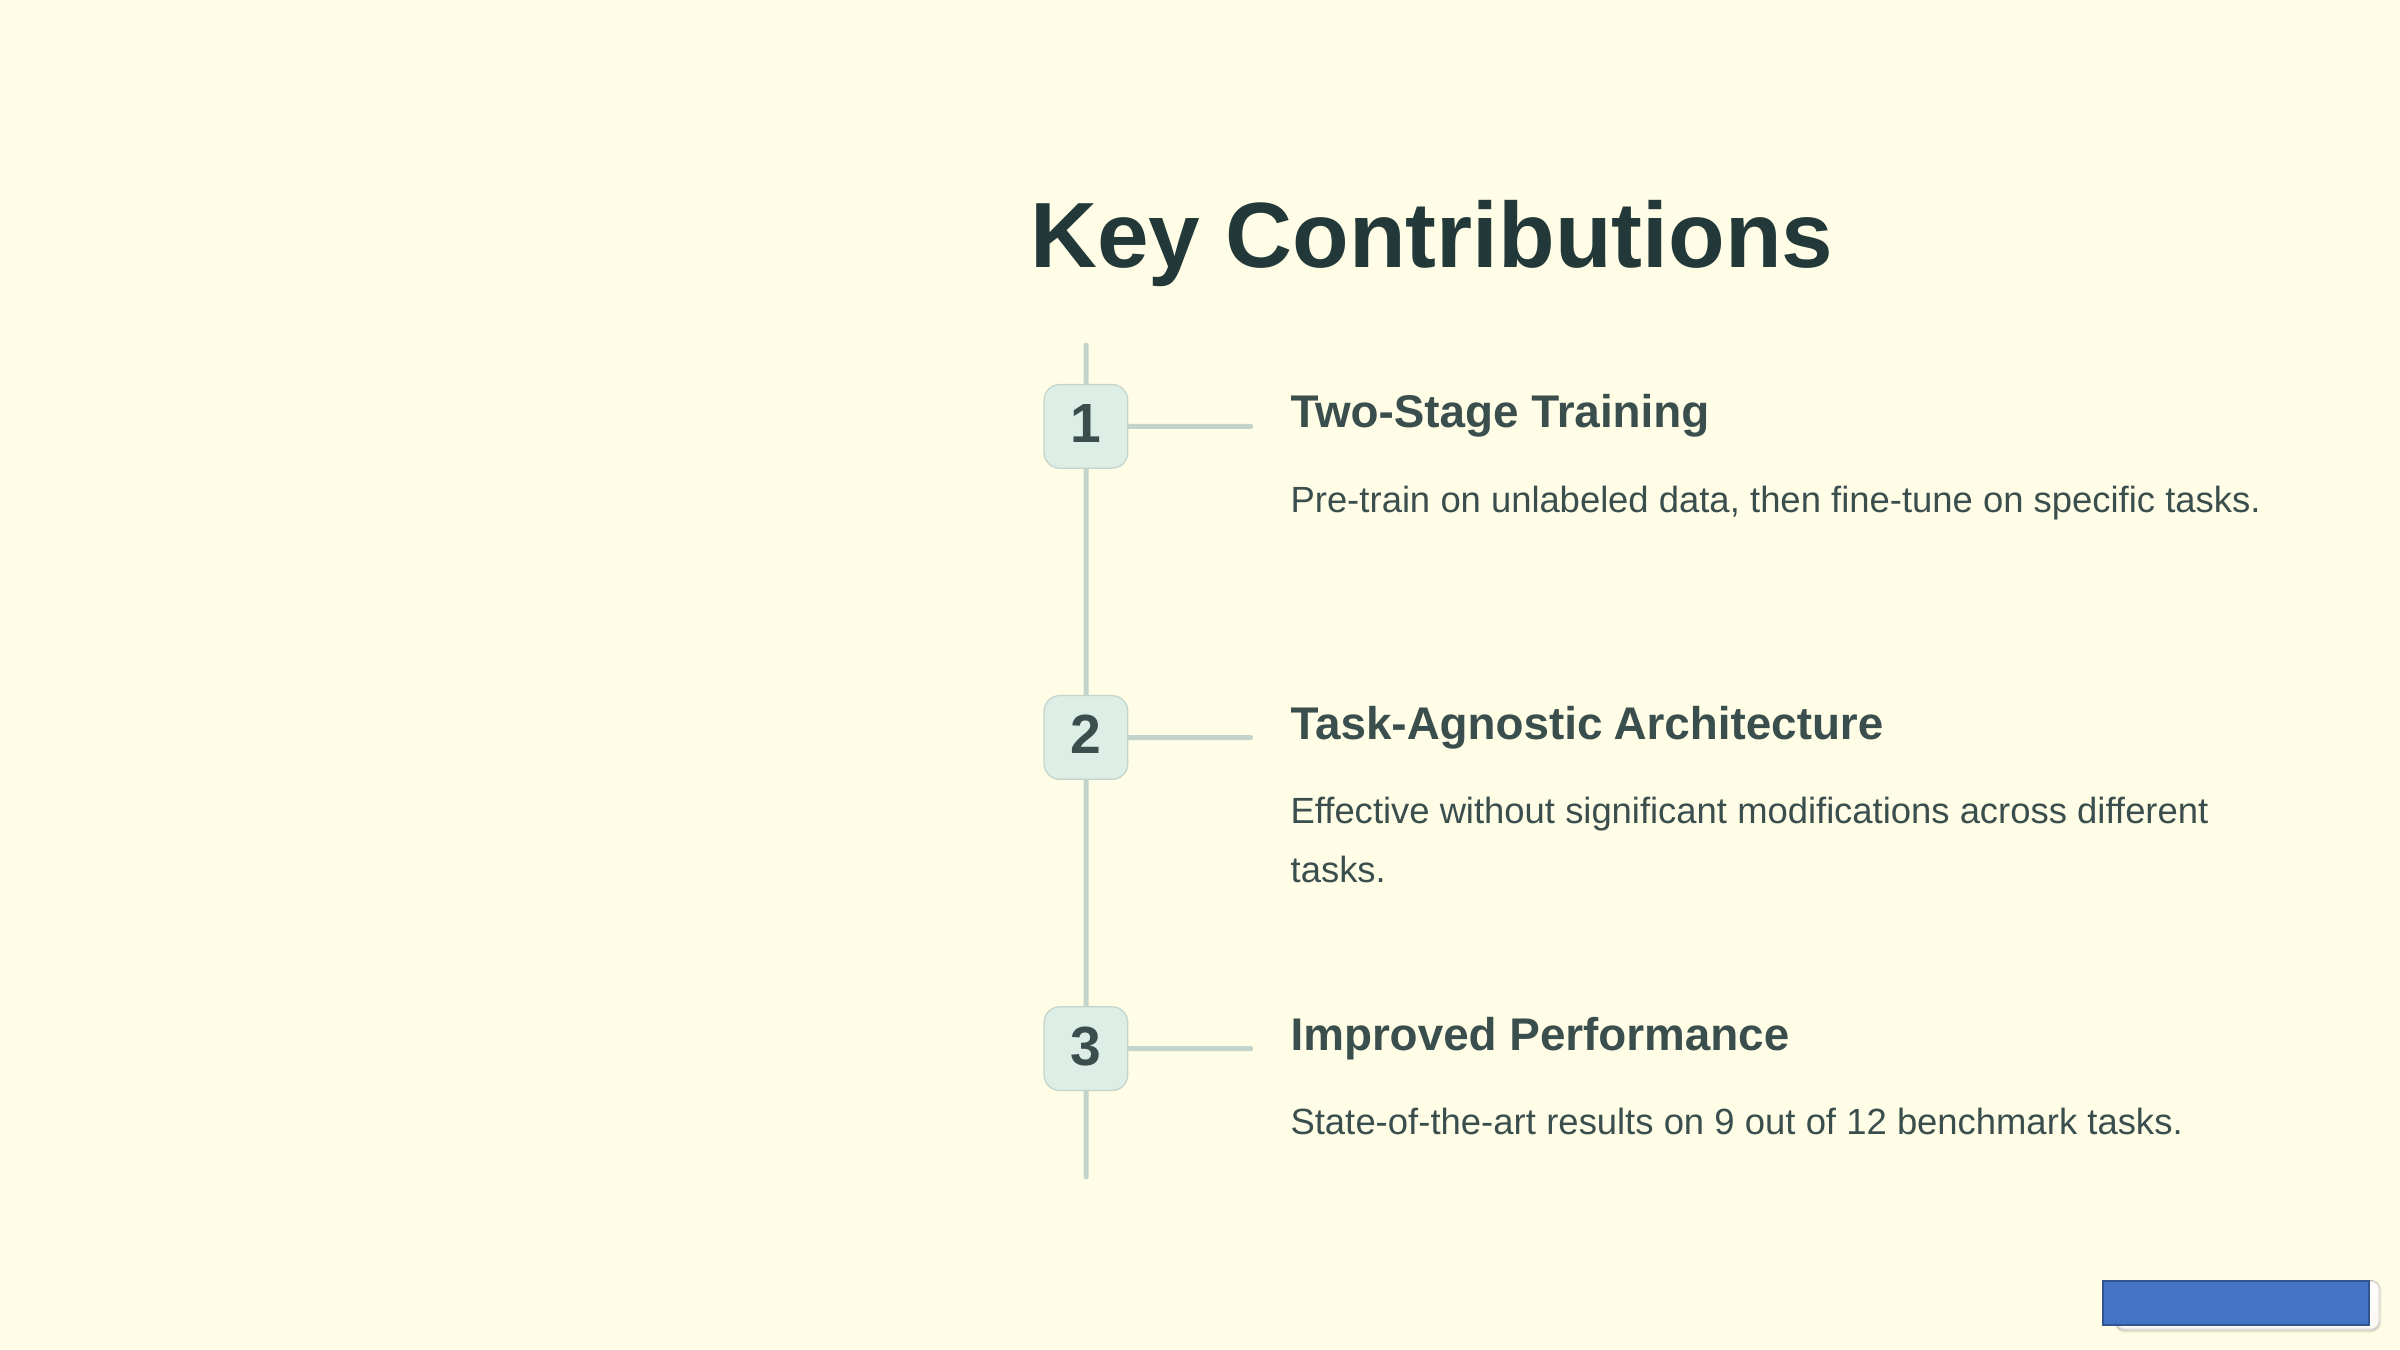

Key Contributions

Two-Stage Training

1

Pre-train on unlabeled data, then fine-tune on specific tasks.
Task-Agnostic Architecture

2

Effective without significant modifications across different tasks.
Improved Performance

3

State-of-the-art results on 9 out of 12 benchmark tasks.